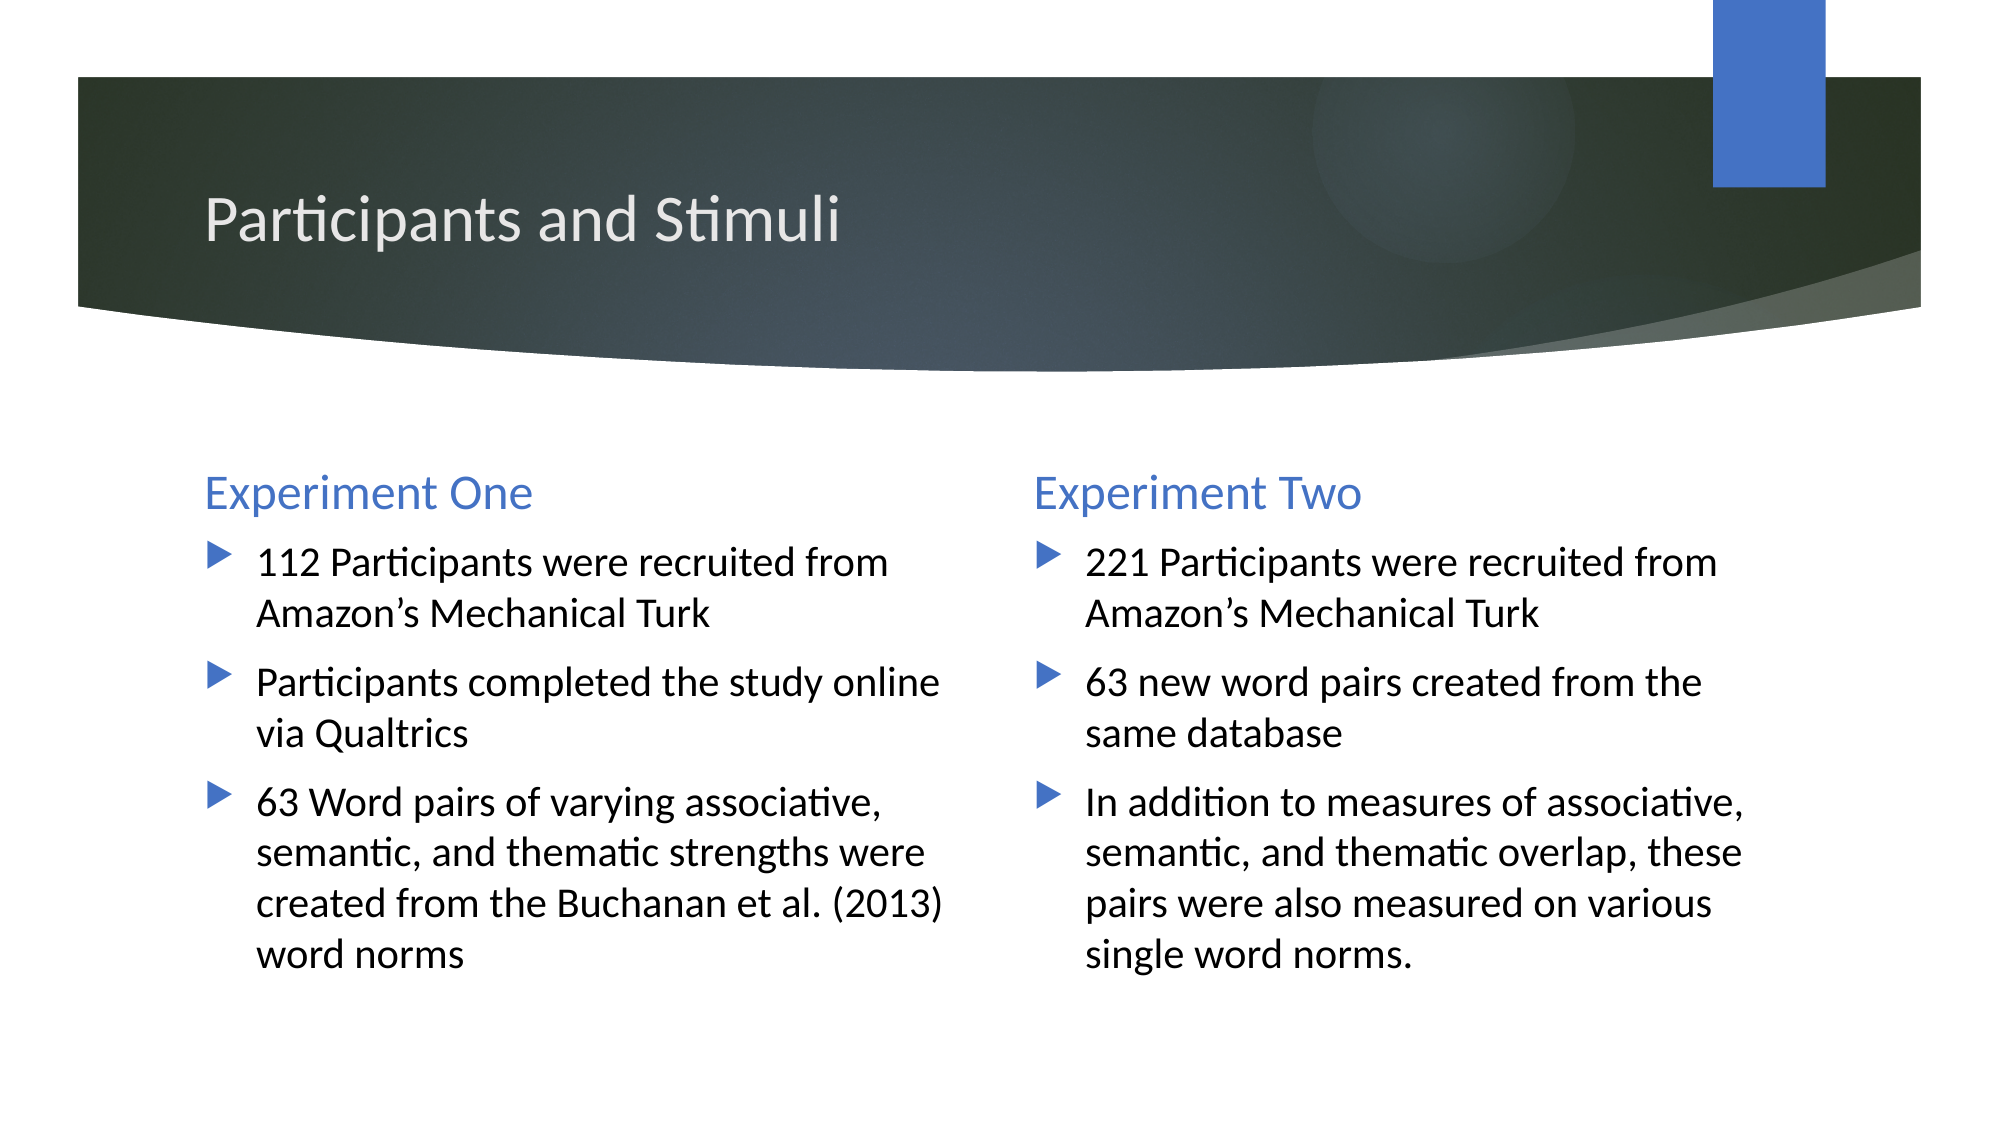

# Participants and Stimuli
Experiment Two
Experiment One
112 Participants were recruited from Amazon’s Mechanical Turk
Participants completed the study online via Qualtrics
63 Word pairs of varying associative, semantic, and thematic strengths were created from the Buchanan et al. (2013) word norms

221 Participants were recruited from Amazon’s Mechanical Turk
63 new word pairs created from the same database
In addition to measures of associative, semantic, and thematic overlap, these pairs were also measured on various single word norms.